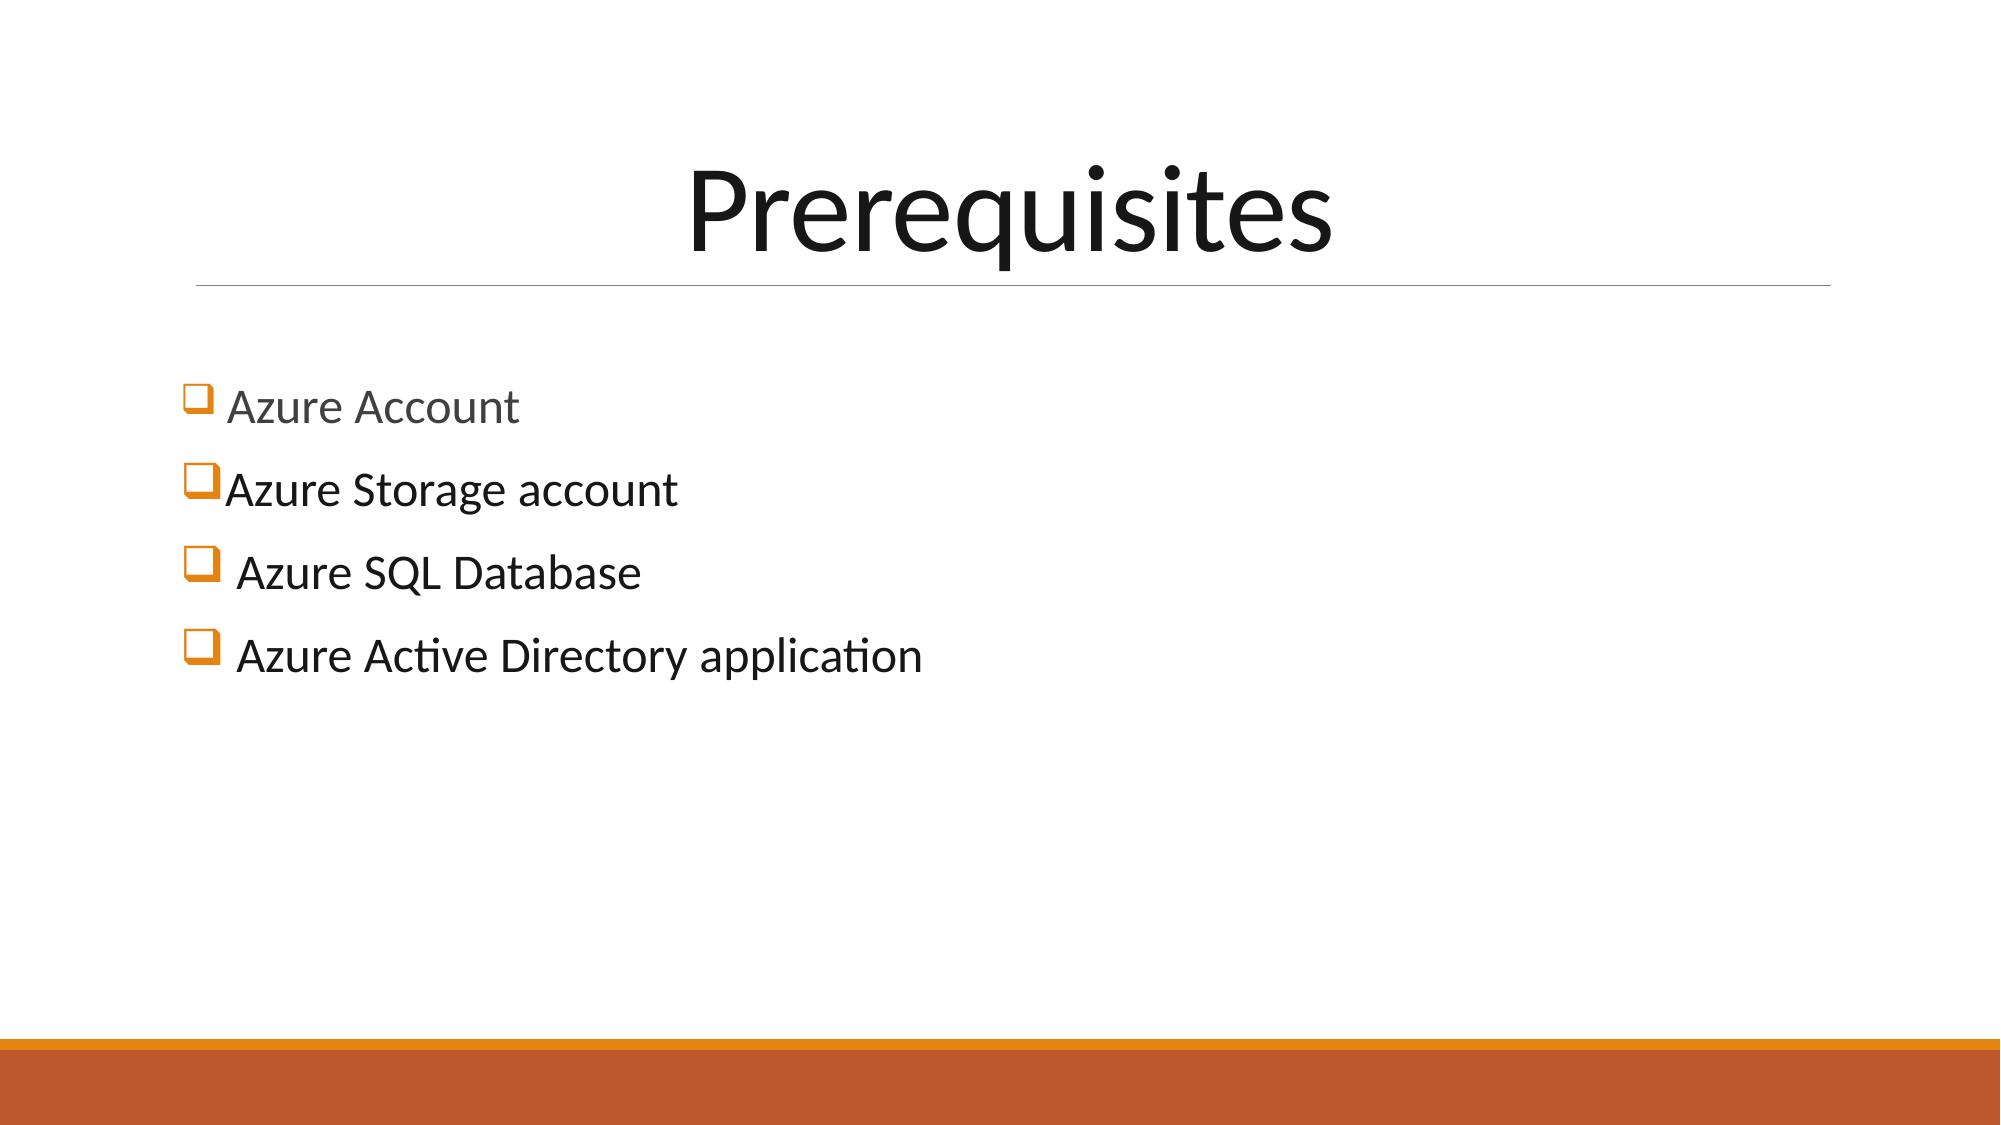

# Prerequisites
 Azure Account
Azure Storage account
 Azure SQL Database
 Azure Active Directory application